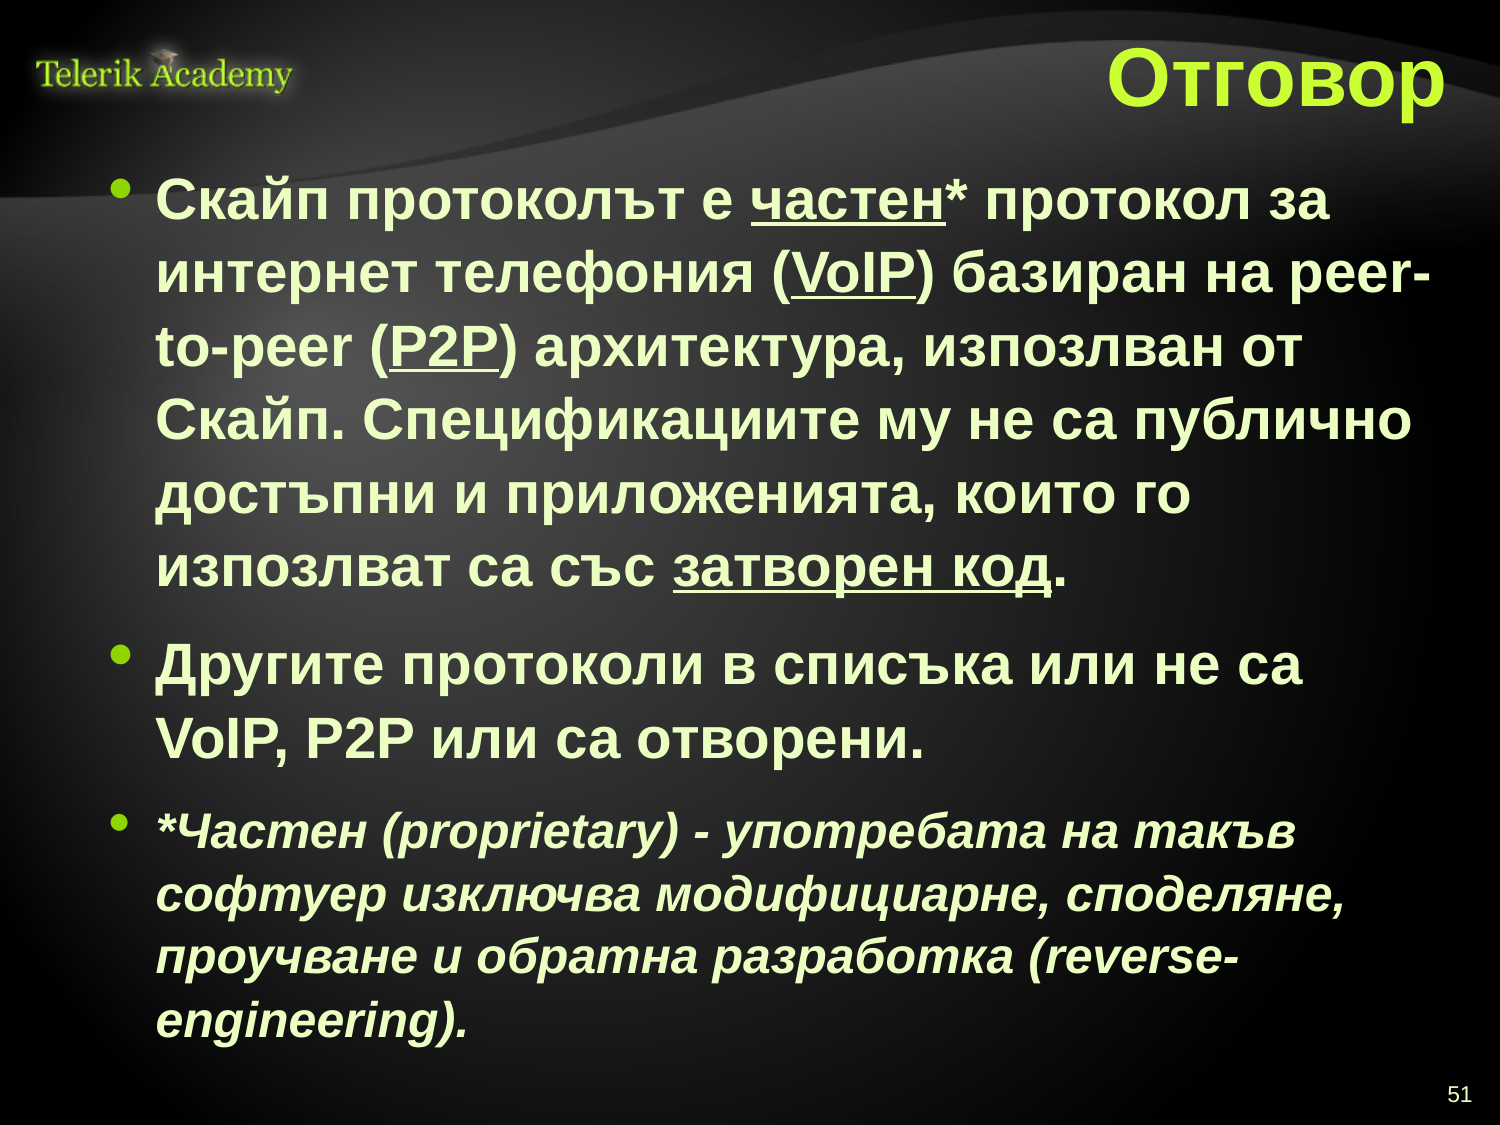

# Отговор
Скайп протоколът е частен* протокол за интернет телефония (VoIP) базиран на peer-to-peer (P2P) архитектура, изпозлван от Скайп. Спецификациите му не са публично достъпни и приложенията, които го изпозлват са със затворен код.
Другите протоколи в списъка или не са VoIP, P2P или са отворени.
*Частен (proprietary) - употребата на такъв софтуер изключва модифициарне, споделяне, проучване и обратна разработка (reverse-engineering).
51